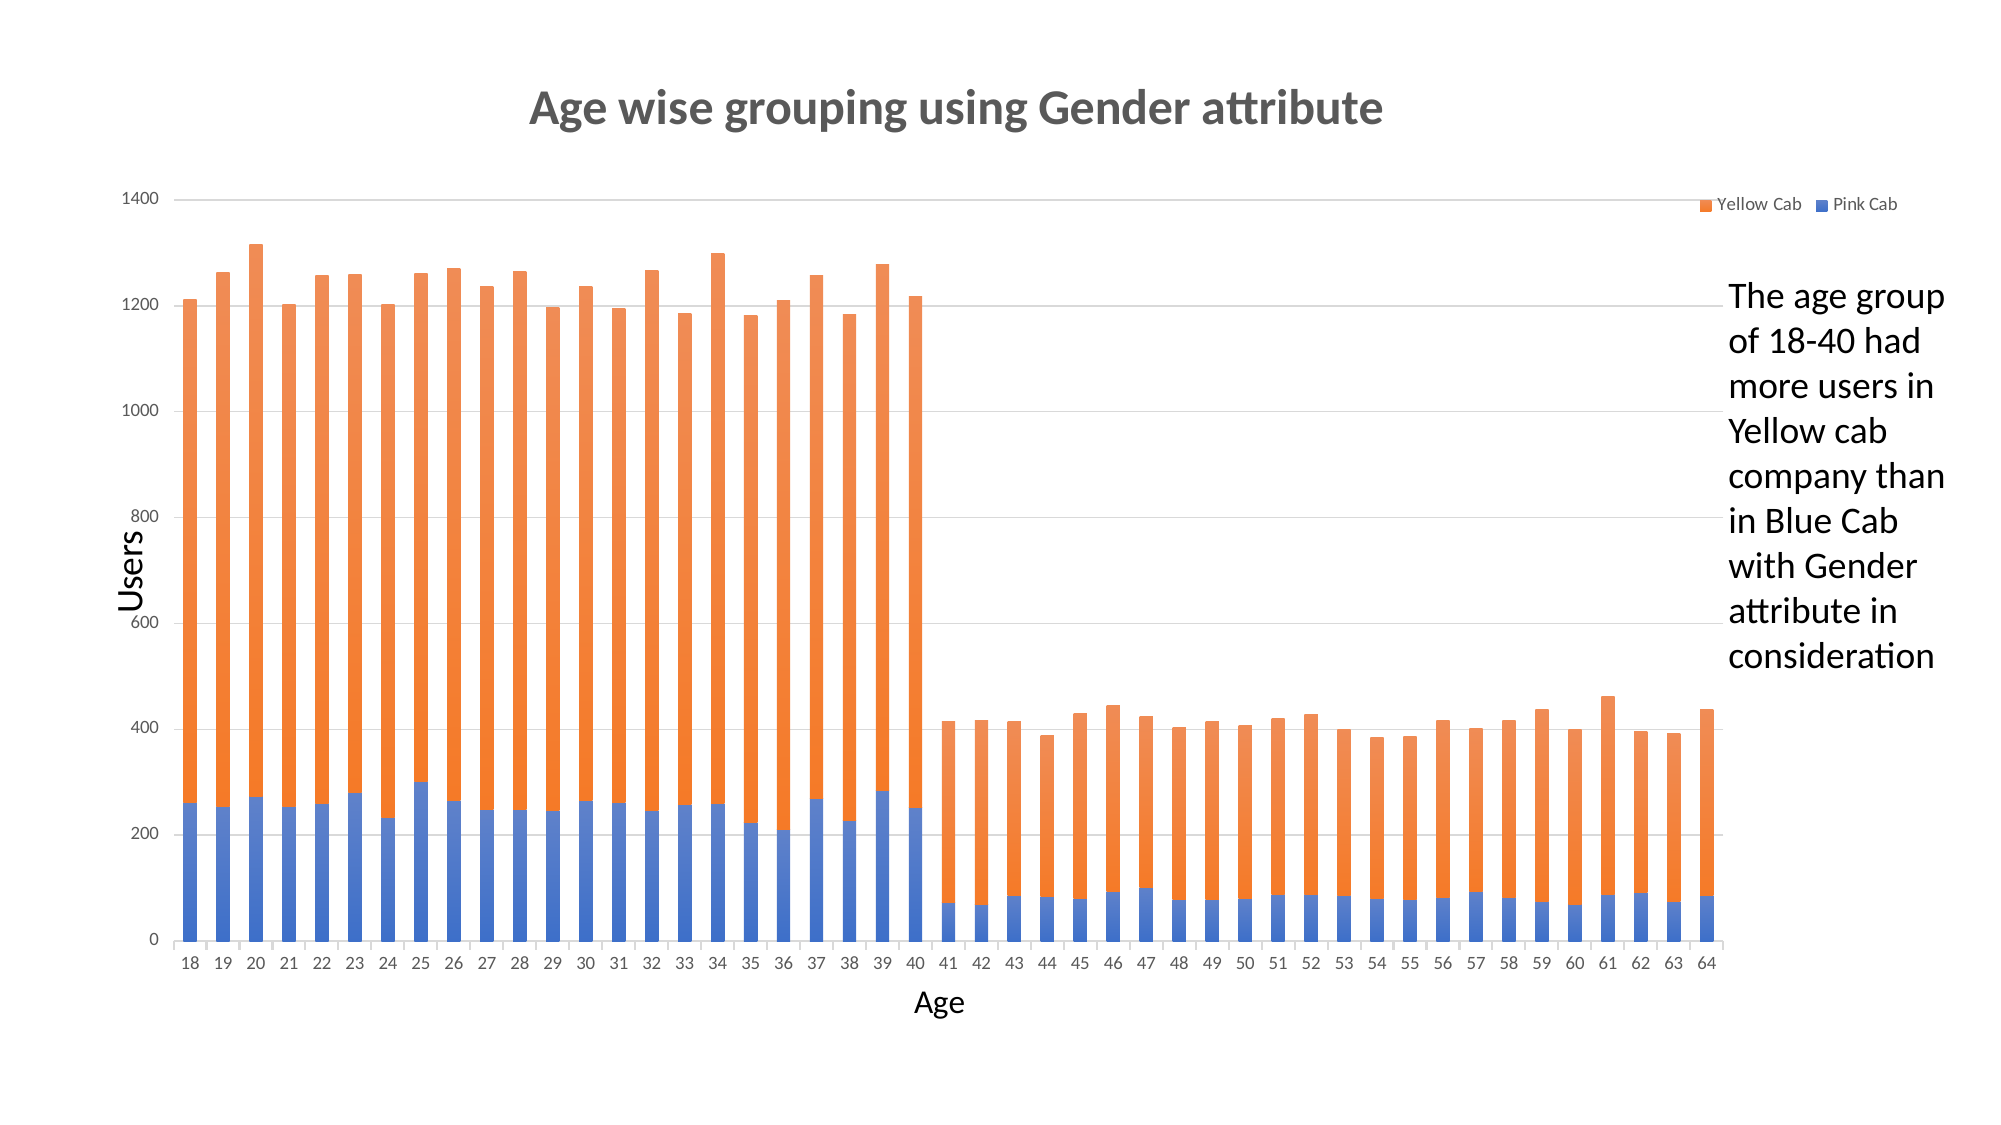

### Chart: Age wise grouping using Gender attribute

| Category | Pink Cab | Yellow Cab |
|---|---|---|
| 18 | 261.0 | 951.0 |
| 19 | 255.0 | 1008.0 |
| 20 | 274.0 | 1042.0 |
| 21 | 254.0 | 948.0 |
| 22 | 260.0 | 998.0 |
| 23 | 281.0 | 978.0 |
| 24 | 233.0 | 970.0 |
| 25 | 301.0 | 961.0 |
| 26 | 266.0 | 1005.0 |
| 27 | 248.0 | 989.0 |
| 28 | 248.0 | 1017.0 |
| 29 | 247.0 | 950.0 |
| 30 | 265.0 | 971.0 |
| 31 | 262.0 | 934.0 |
| 32 | 247.0 | 1020.0 |
| 33 | 258.0 | 927.0 |
| 34 | 259.0 | 1039.0 |
| 35 | 224.0 | 958.0 |
| 36 | 210.0 | 1000.0 |
| 37 | 270.0 | 988.0 |
| 38 | 227.0 | 957.0 |
| 39 | 285.0 | 994.0 |
| 40 | 252.0 | 966.0 |
| 41 | 72.0 | 342.0 |
| 42 | 69.0 | 348.0 |
| 43 | 86.0 | 328.0 |
| 44 | 84.0 | 304.0 |
| 45 | 81.0 | 348.0 |
| 46 | 94.0 | 350.0 |
| 47 | 102.0 | 322.0 |
| 48 | 79.0 | 325.0 |
| 49 | 79.0 | 335.0 |
| 50 | 80.0 | 327.0 |
| 51 | 88.0 | 333.0 |
| 52 | 88.0 | 340.0 |
| 53 | 86.0 | 314.0 |
| 54 | 80.0 | 305.0 |
| 55 | 79.0 | 307.0 |
| 56 | 83.0 | 334.0 |
| 57 | 94.0 | 308.0 |
| 58 | 83.0 | 334.0 |
| 59 | 74.0 | 364.0 |
| 60 | 70.0 | 329.0 |
| 61 | 88.0 | 373.0 |
| 62 | 92.0 | 304.0 |
| 63 | 74.0 | 318.0 |
| 64 | 86.0 | 351.0 |
The age group of 18-40 had more users in Yellow cab company than in Blue Cab with Gender attribute in consideration